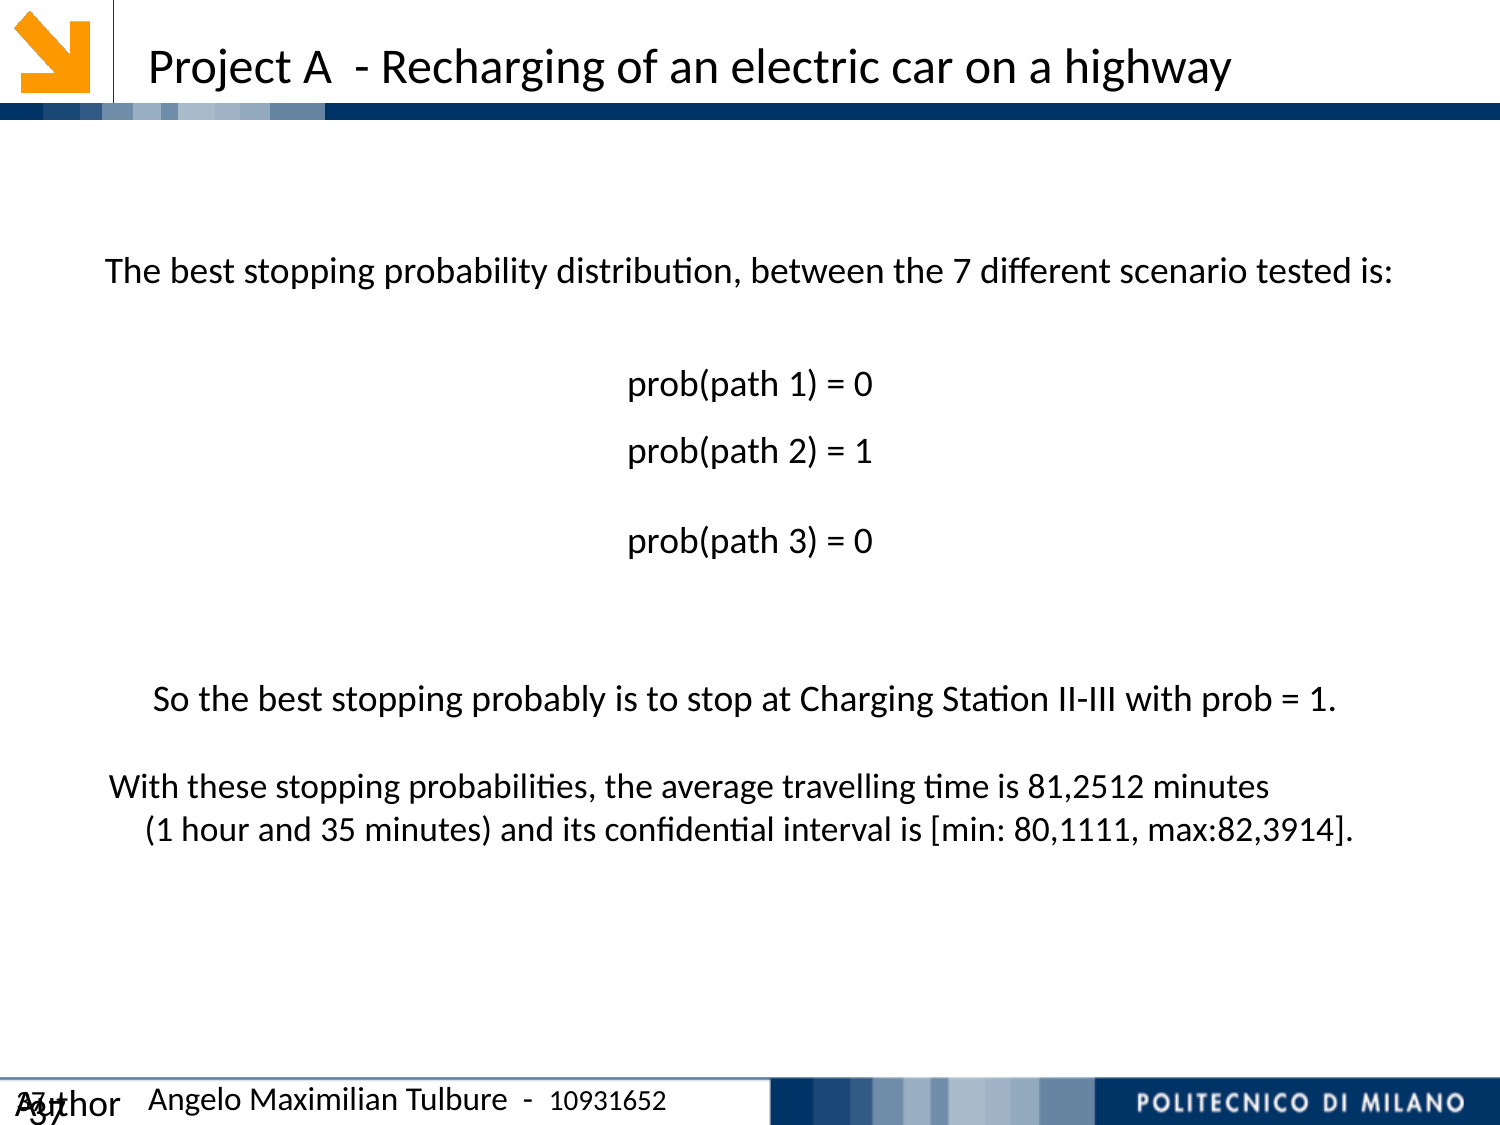

Project A  - Recharging of an electric car on a highway

The best stopping probability distribution, between the 7 different scenario tested is:

prob(path 1) = 0
prob(path 2) = 1
prob(path 3) = 0

So the best stopping probably is to stop at Charging Station II-III with prob = 1.

With these stopping probabilities, the average travelling time is 81,2512 minutes                (1 hour and 35 minutes) and its confidential interval is [min: 80,1111, max:82,3914].

Angelo Maximilian Tulbure  -  10931652

37
37